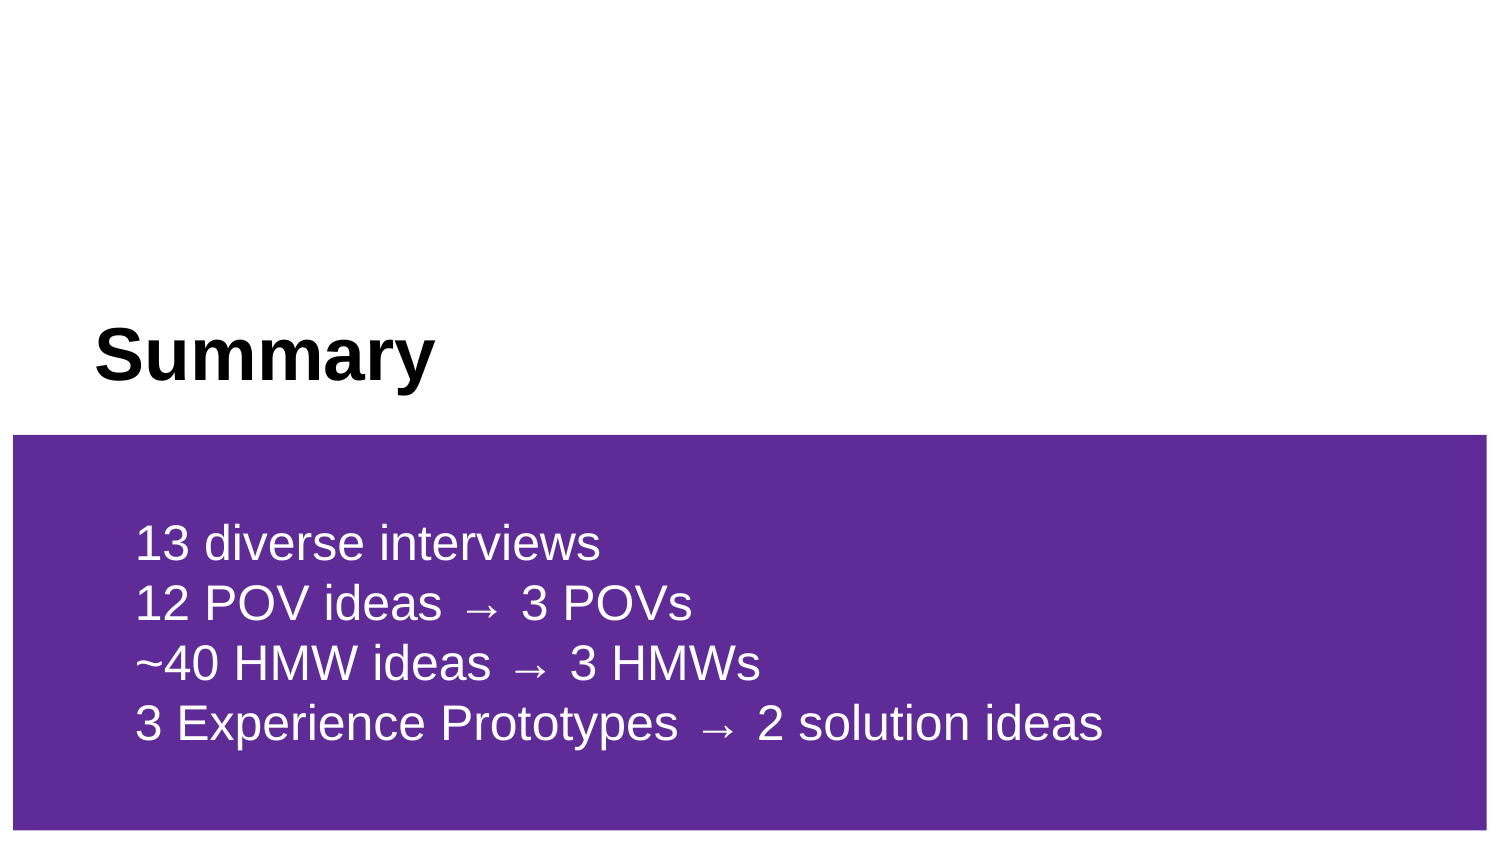

# Summary
13 diverse interviews
12 POV ideas → 3 POVs
~40 HMW ideas → 3 HMWs
3 Experience Prototypes → 2 solution ideas